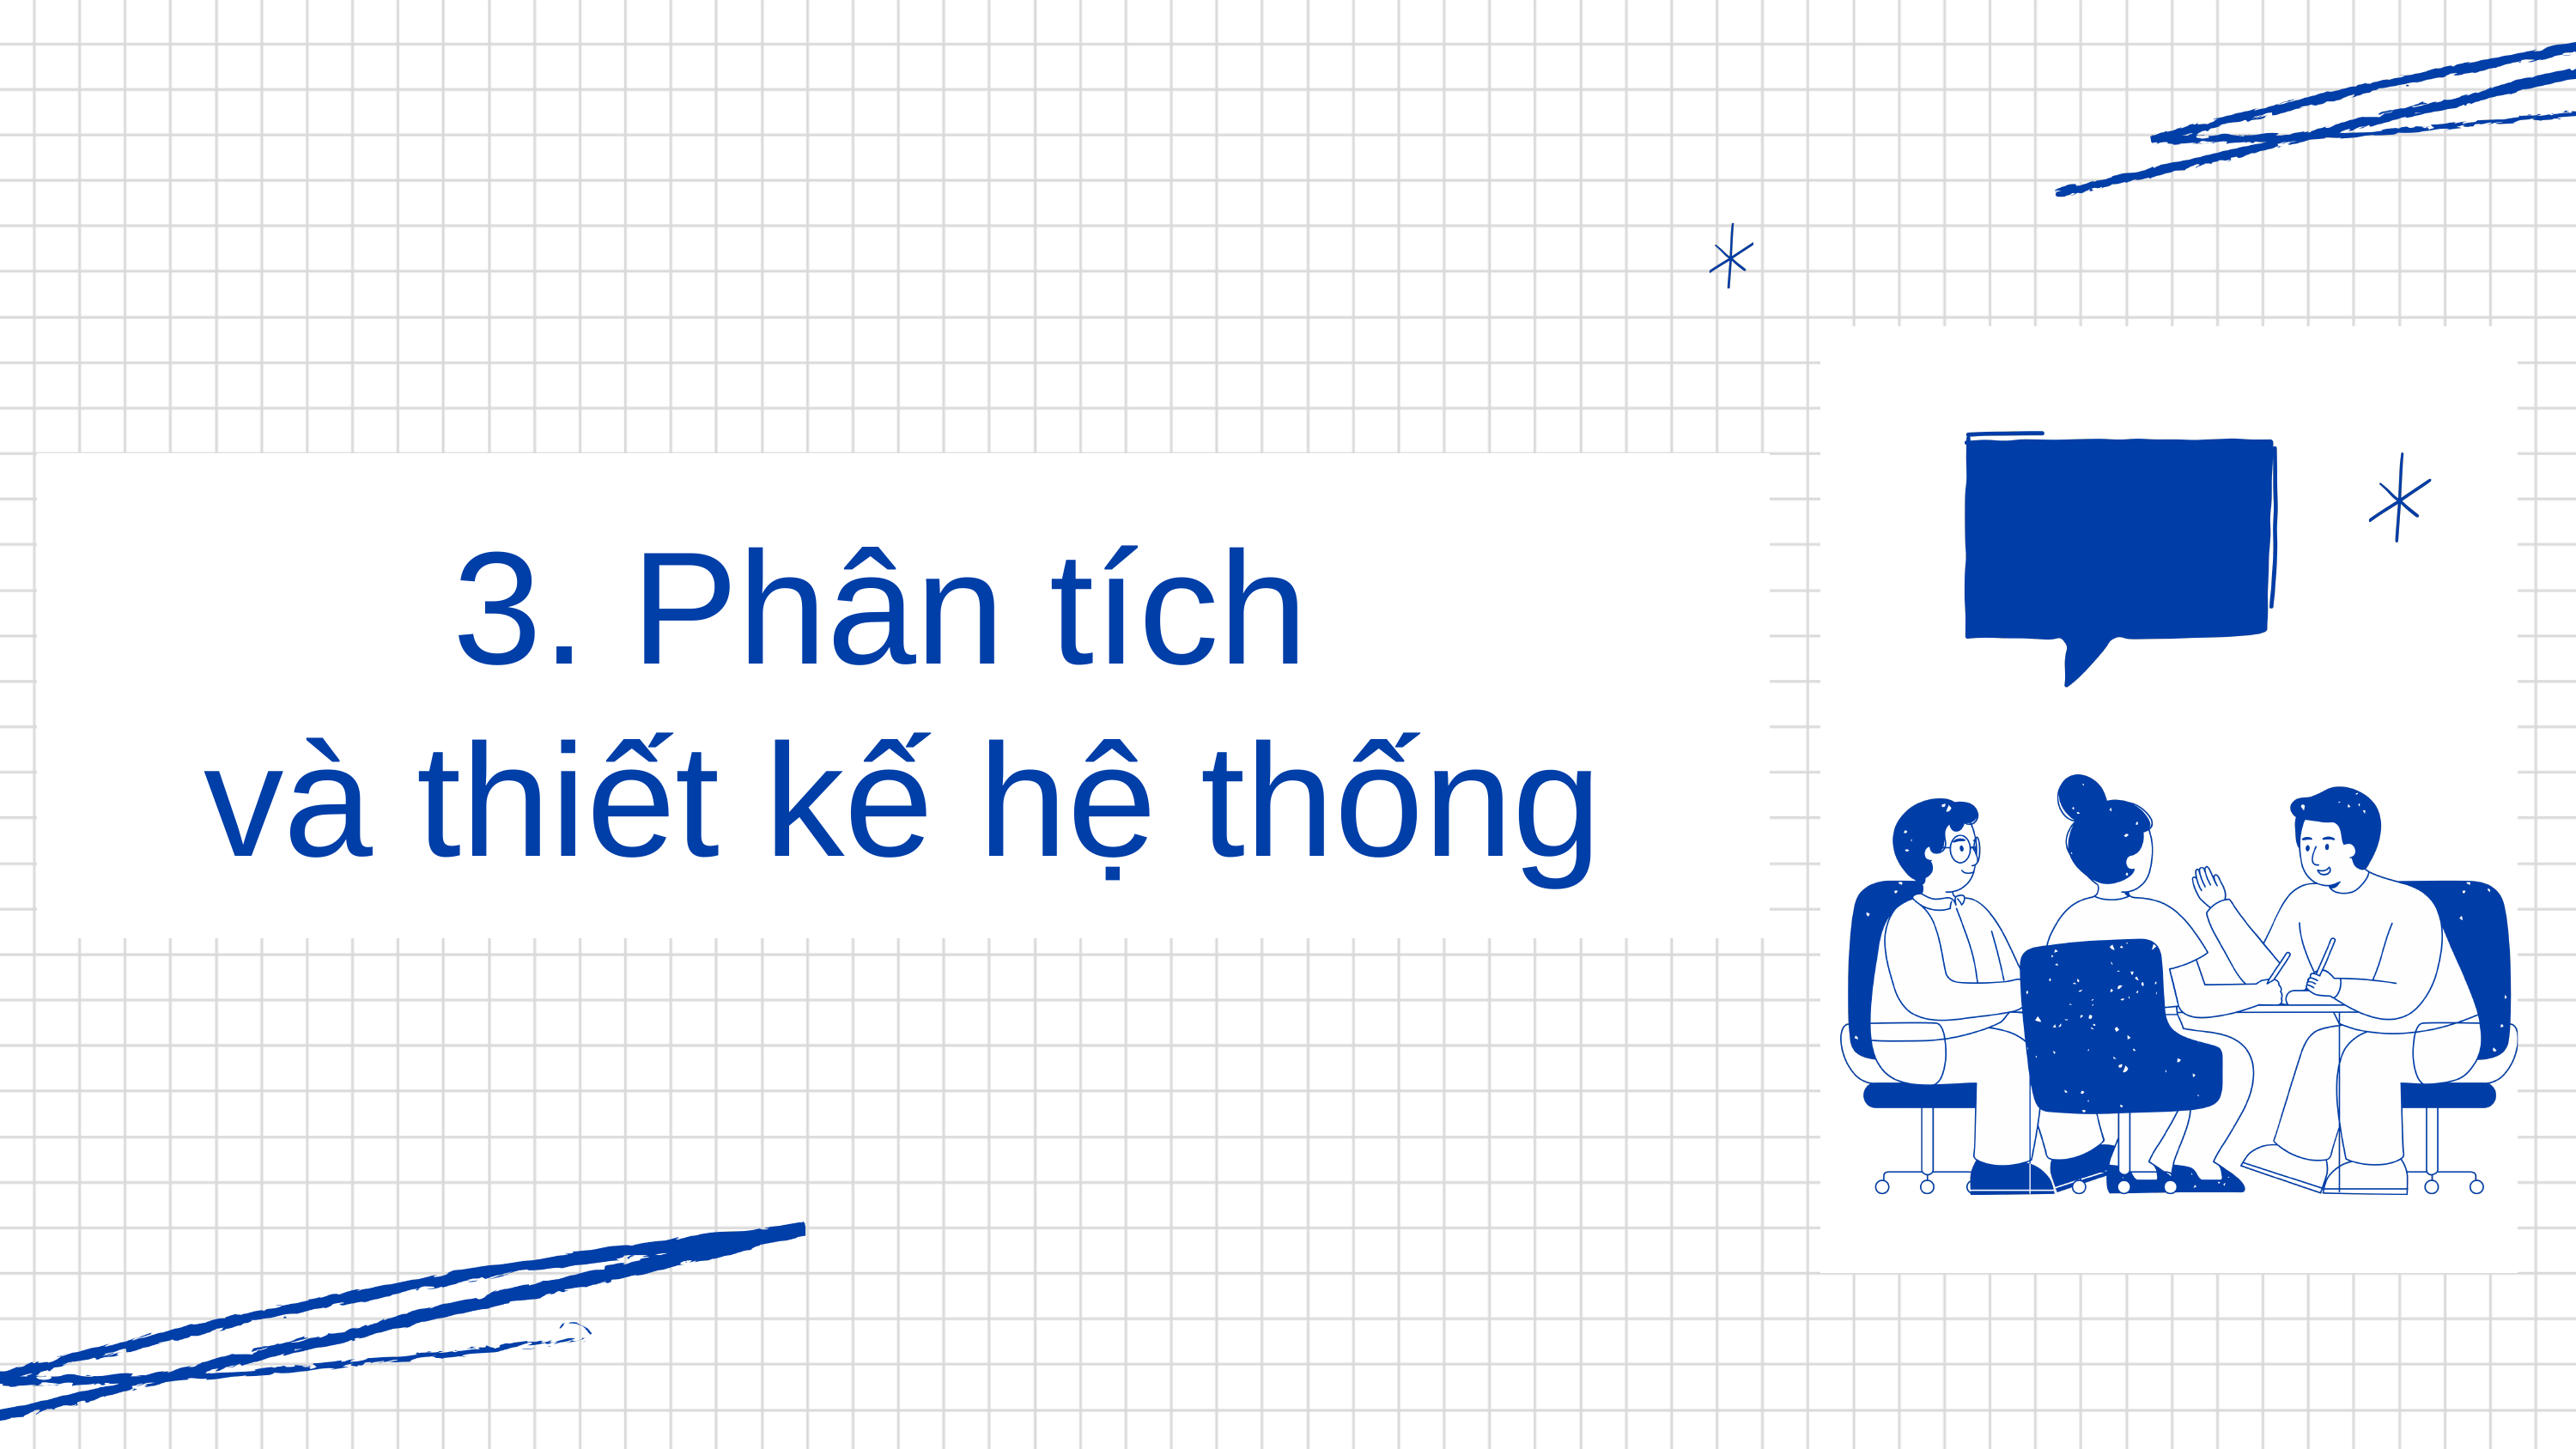

3. Phân tích
và thiết kế hệ thống